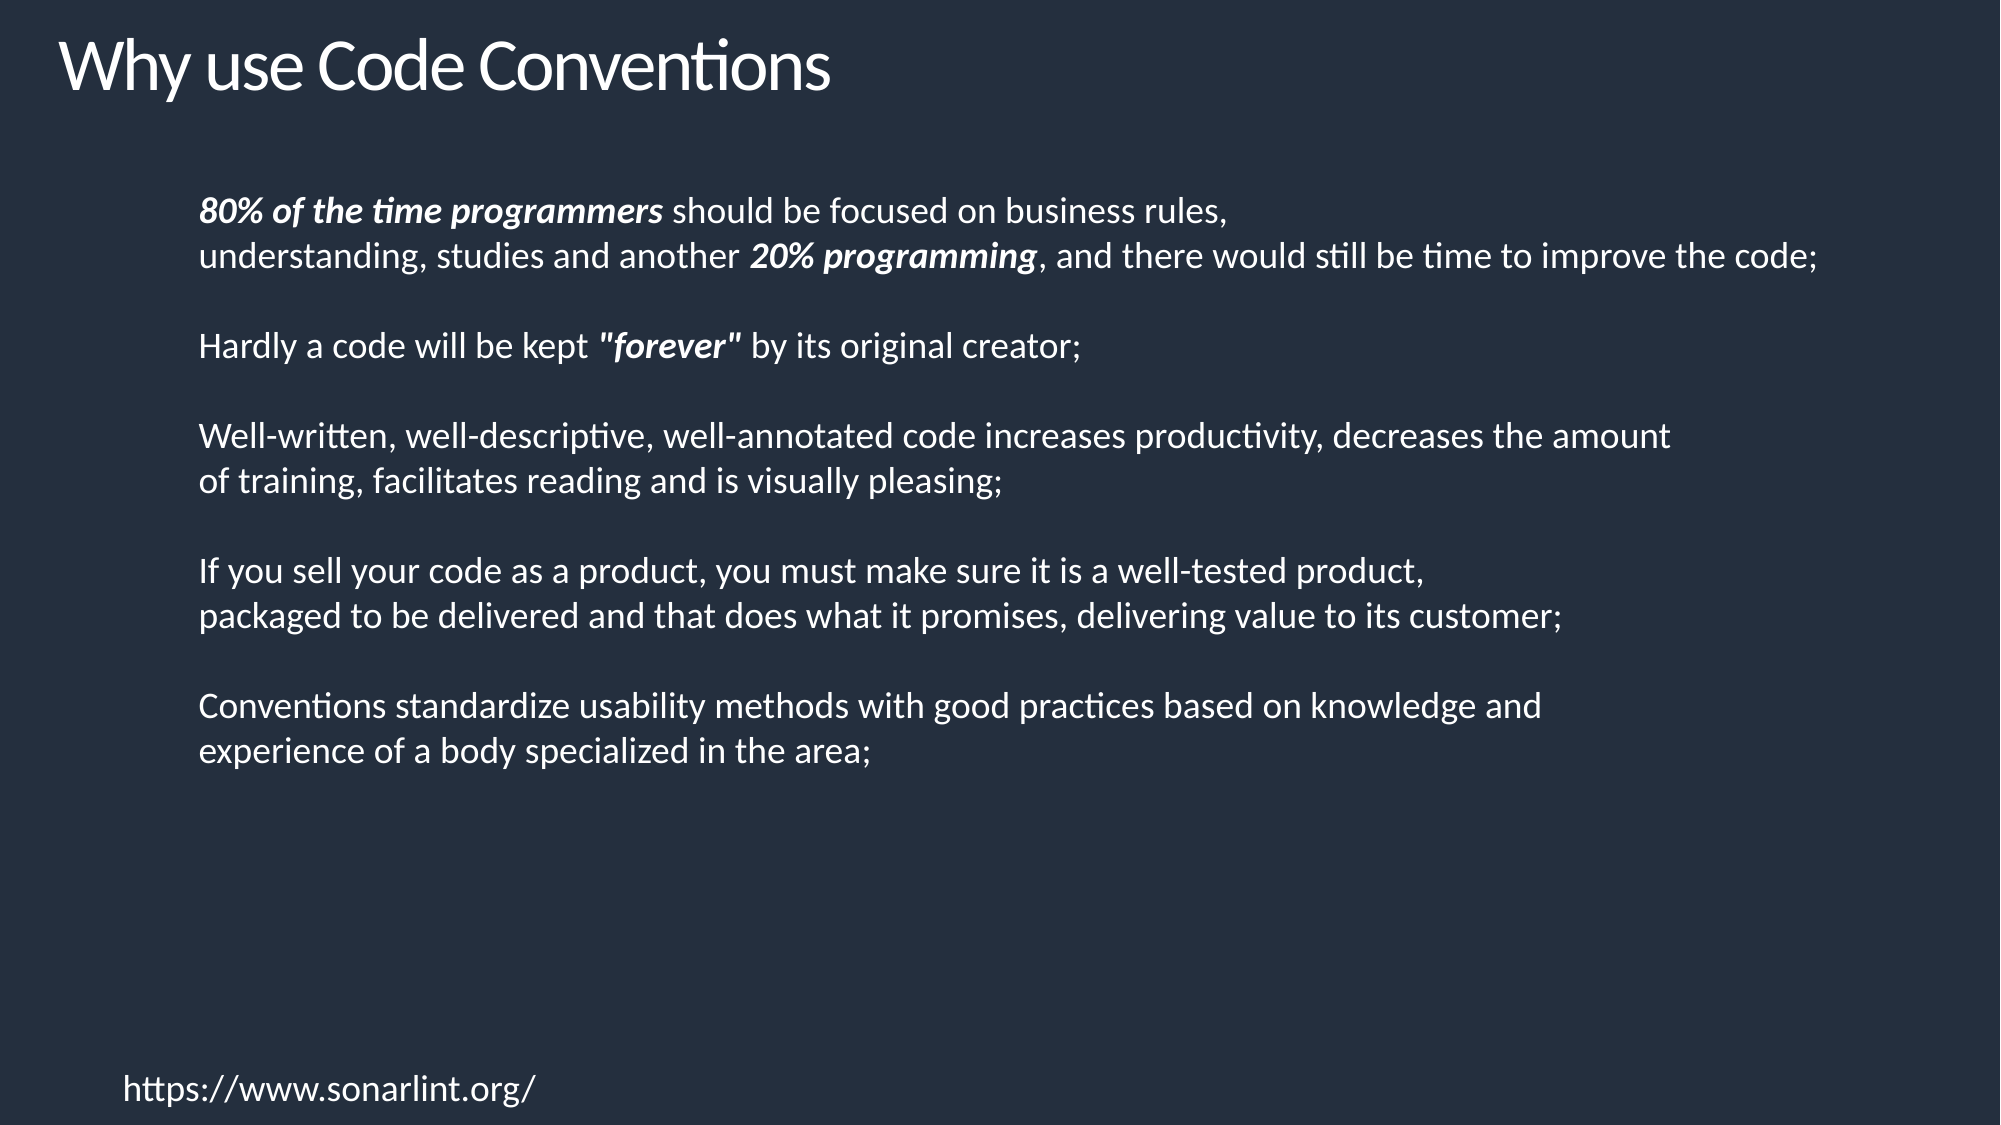

Why use Code Conventions
80% of the time programmers should be focused on business rules,
understanding, studies and another 20% programming, and there would still be time to improve the code;

Hardly a code will be kept "forever" by its original creator;

Well-written, well-descriptive, well-annotated code increases productivity, decreases the amount
of training, facilitates reading and is visually pleasing;

If you sell your code as a product, you must make sure it is a well-tested product,
packaged to be delivered and that does what it promises, delivering value to its customer;

Conventions standardize usability methods with good practices based on knowledge and
experience of a body specialized in the area;
https://www.sonarlint.org/